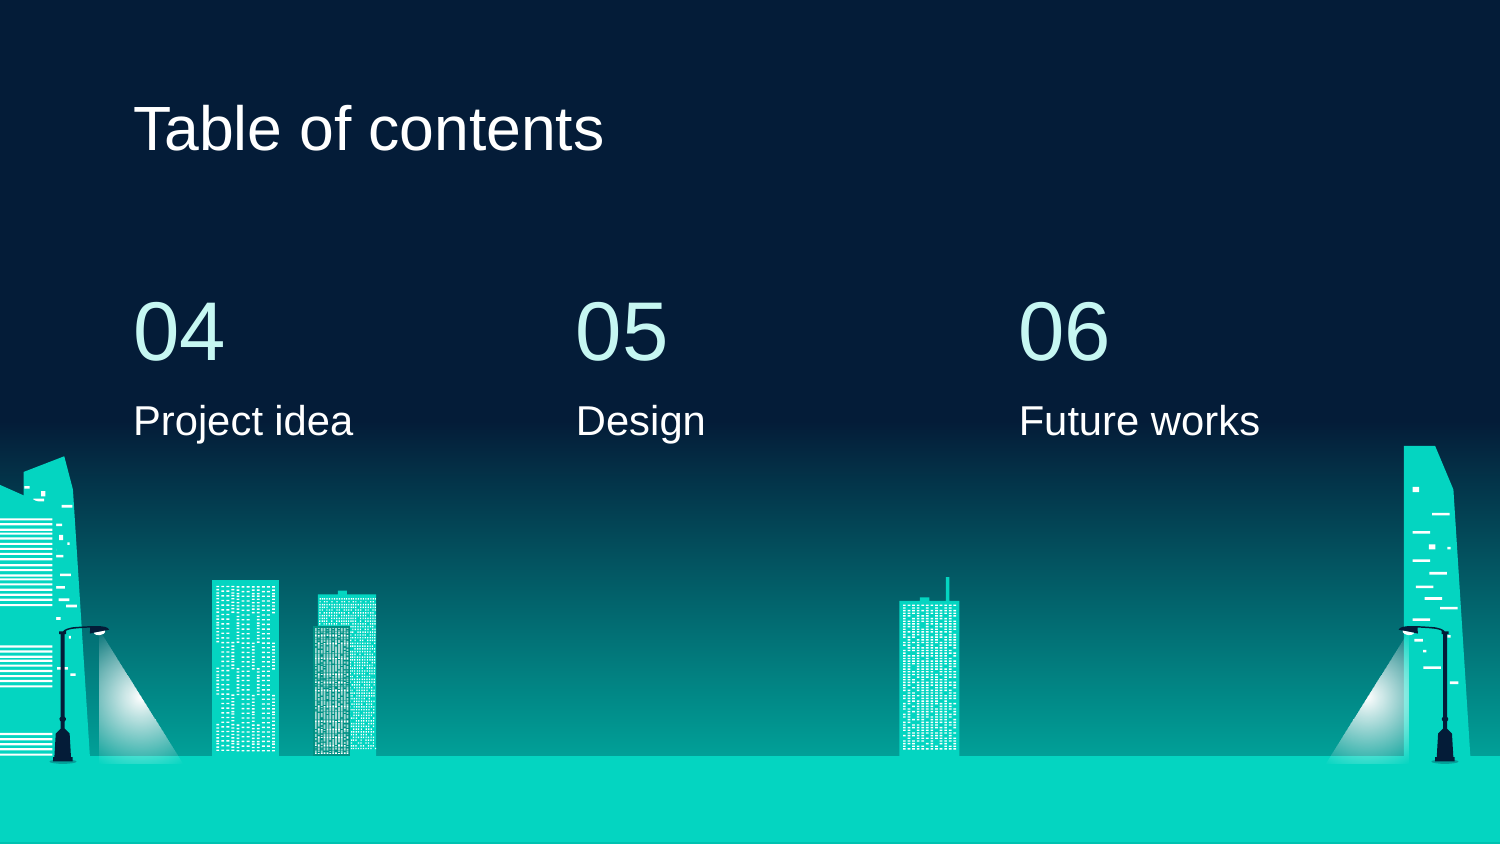

# Table of contents
04
05
06
Project idea
Design
Future works